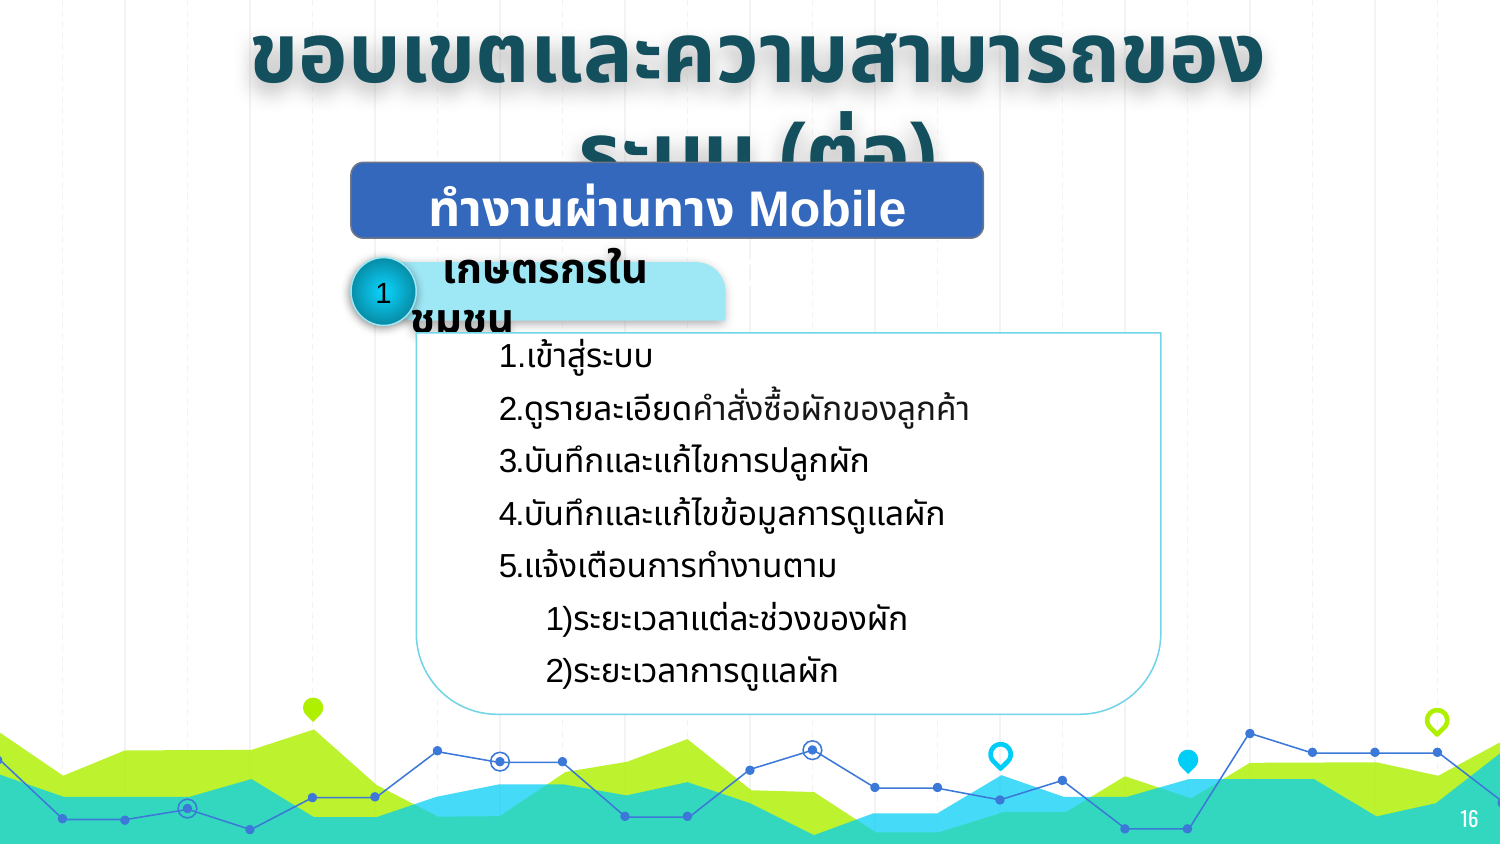

ขอบเขตและความสามารถของระบบ (ต่อ)
ทำงานผ่านทาง Mobile application

1
   เกษตรกรในชุมชน
เข้าสู่ระบบ
ดูรายละเอียดคำสั่งซื้อผักของลูกค้า
บันทึกและแก้ไขการปลูกผัก
บันทึกและแก้ไขข้อมูลการดูแลผัก
แจ้งเตือนการทำงานตาม
ระยะเวลาแต่ละช่วงของผัก
ระยะเวลาการดูแลผัก
16